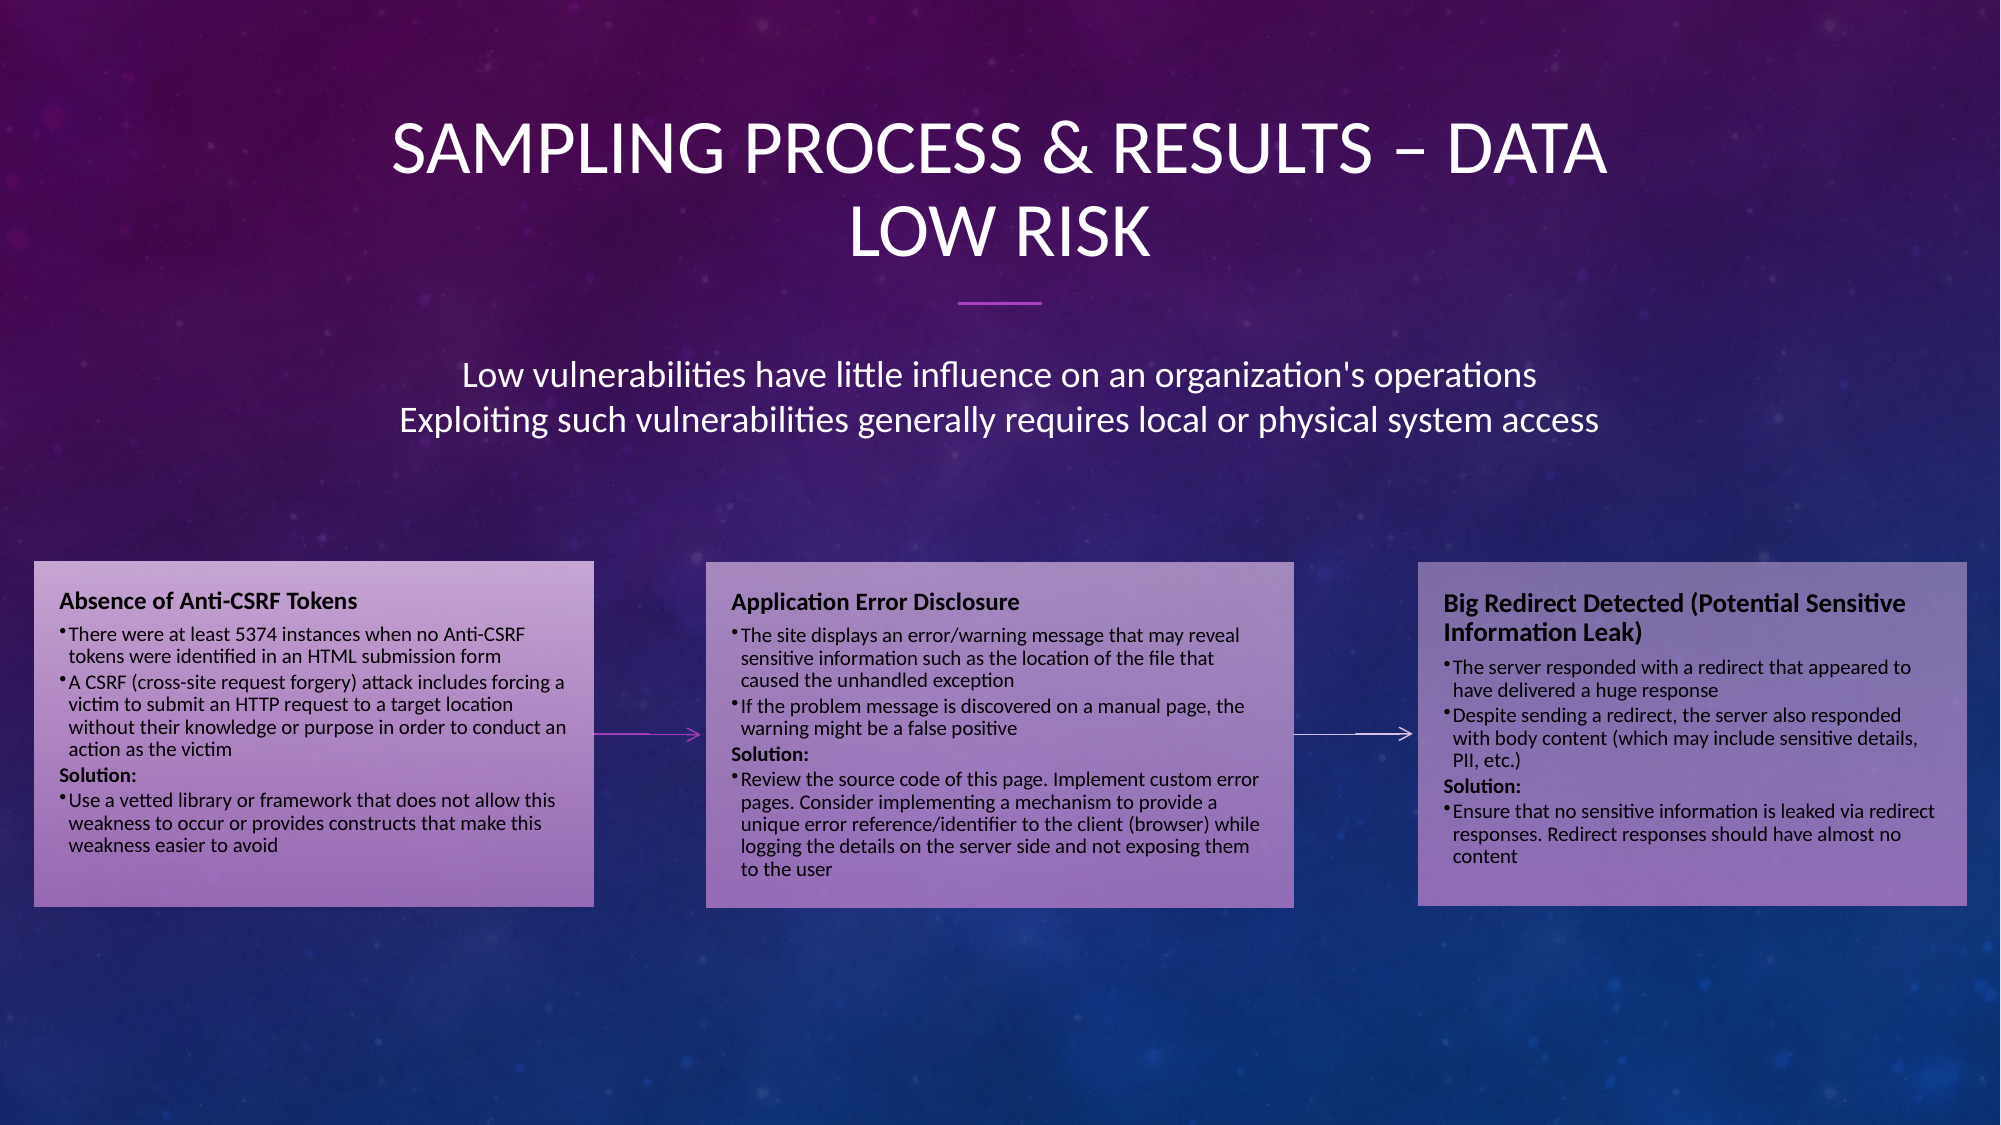

# Sampling process & results – data Low Risk
Low vulnerabilities have little influence on an organization's operations
Exploiting such vulnerabilities generally requires local or physical system access

Absence of Anti-CSRF Tokens
There were at least 5374 instances when no Anti-CSRF tokens were identified in an HTML submission form
A CSRF (cross-site request forgery) attack includes forcing a victim to submit an HTTP request to a target location without their knowledge or purpose in order to conduct an action as the victim
Solution:
Use a vetted library or framework that does not allow this weakness to occur or provides constructs that make this weakness easier to avoid

Application Error Disclosure
The site displays an error/warning message that may reveal sensitive information such as the location of the file that caused the unhandled exception
If the problem message is discovered on a manual page, the warning might be a false positive
Solution:
Review the source code of this page. Implement custom error pages. Consider implementing a mechanism to provide a unique error reference/identifier to the client (browser) while logging the details on the server side and not exposing them to the user
Big Redirect Detected (Potential Sensitive Information Leak)
The server responded with a redirect that appeared to have delivered a huge response
Despite sending a redirect, the server also responded with body content (which may include sensitive details, PII, etc.)
Solution:
Ensure that no sensitive information is leaked via redirect responses. Redirect responses should have almost no content